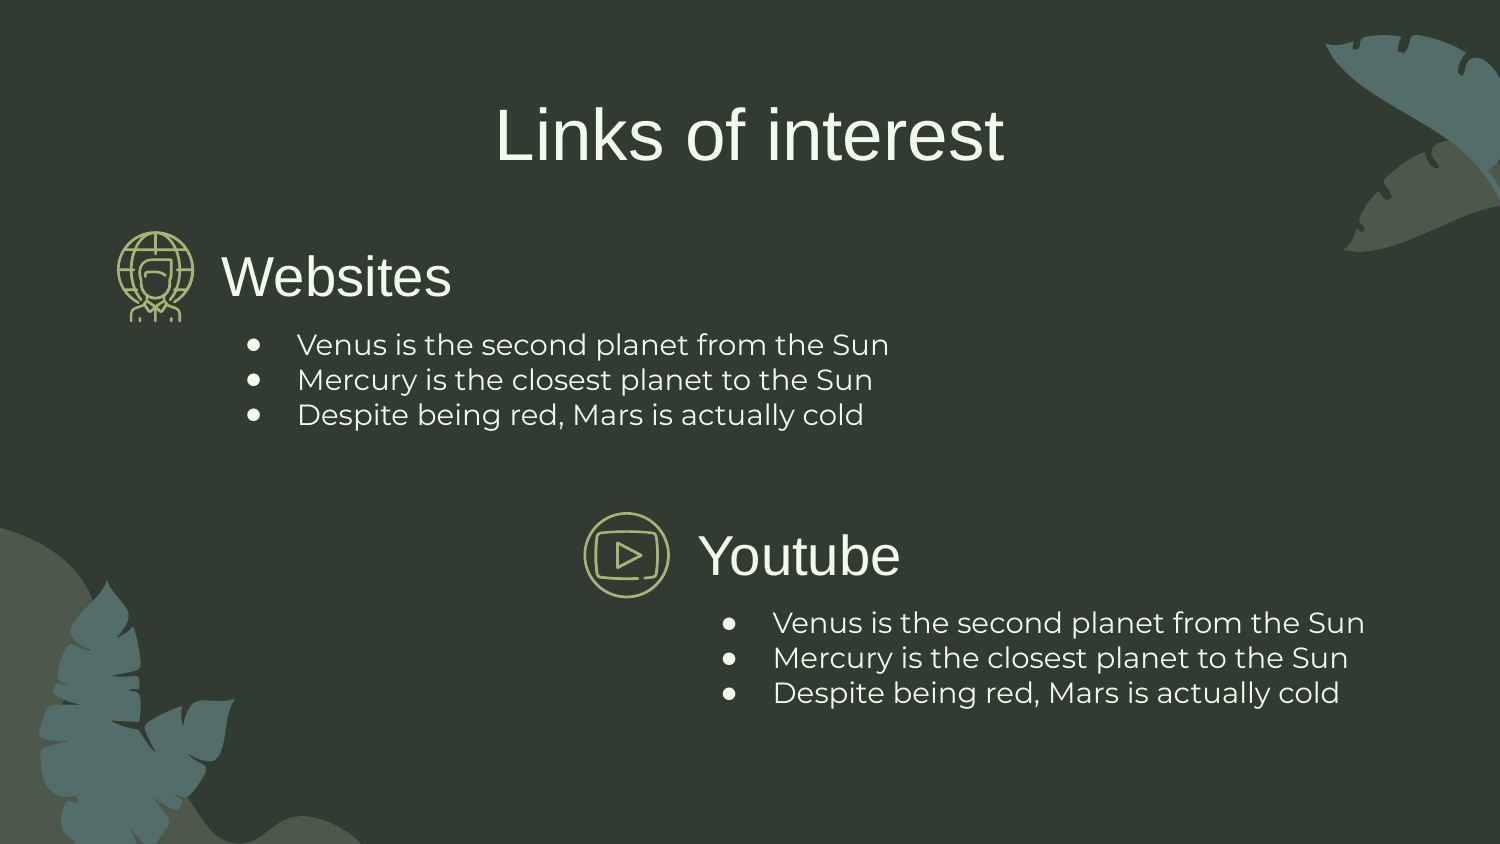

# Links of interest
Websites

Venus is the second planet from the Sun
Mercury is the closest planet to the Sun
Despite being red, Mars is actually cold
Youtube

Venus is the second planet from the Sun
Mercury is the closest planet to the Sun
Despite being red, Mars is actually cold